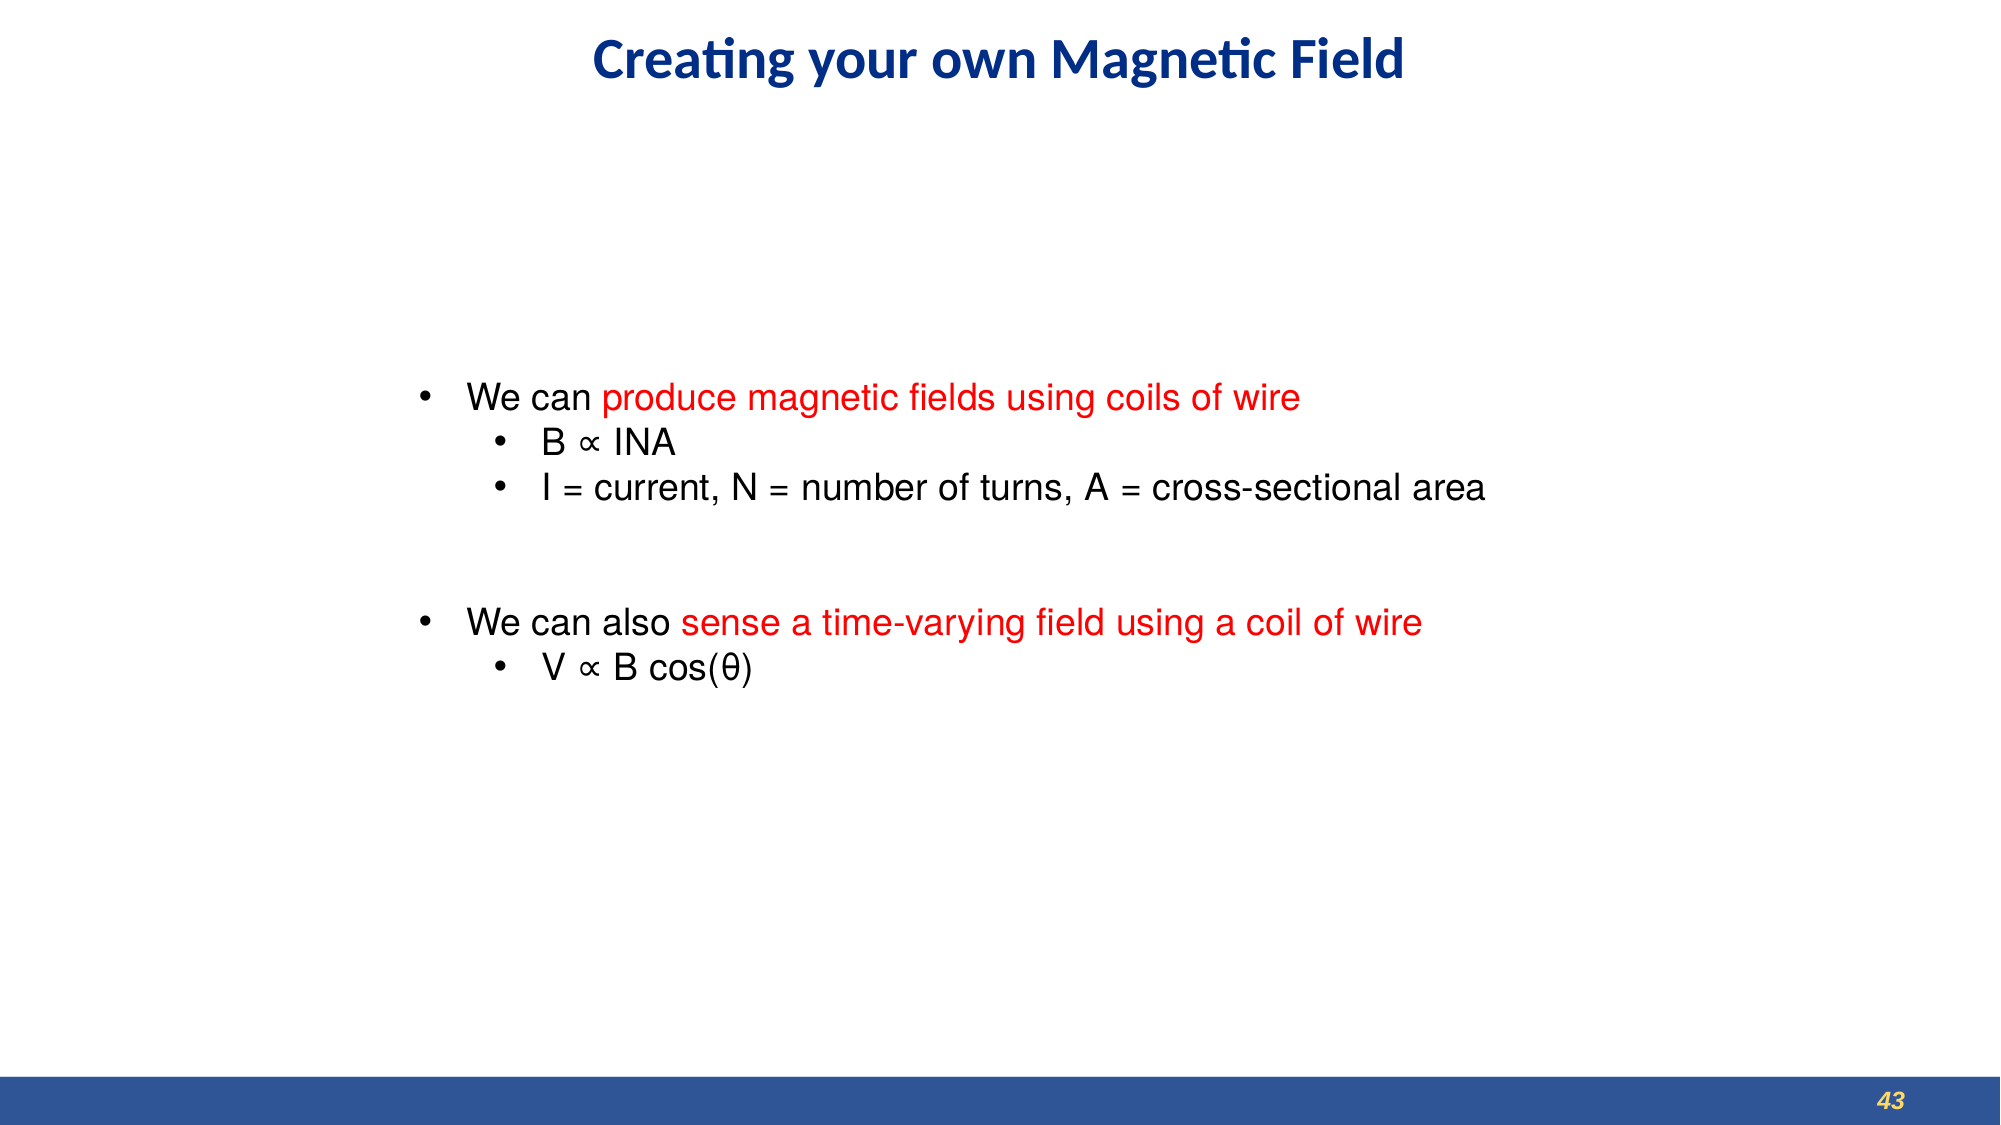

# Creating your own Magnetic Field
We can produce magnetic fields using coils of wire
B ∝ INA
I = current, N = number of turns, A = cross-sectional area

We can also sense a time-varying field using a coil of wire
V ∝ B cos(θ)